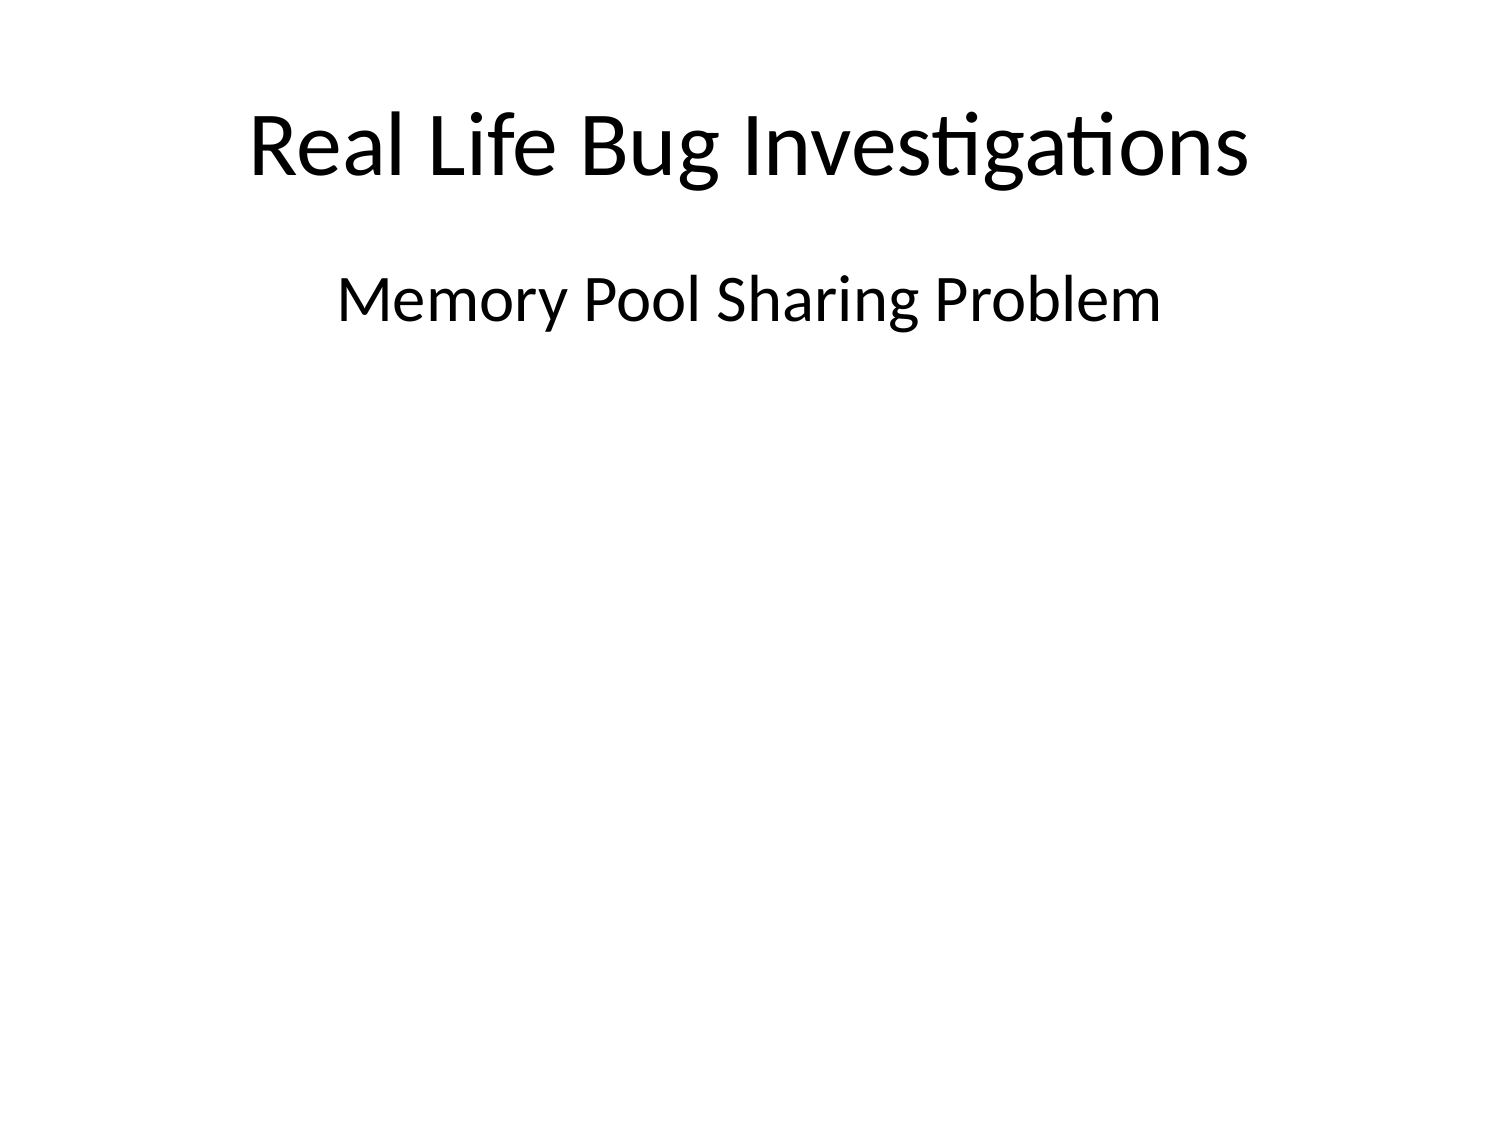

# Real Life Bug Investigations
Memory Pool Sharing Problem